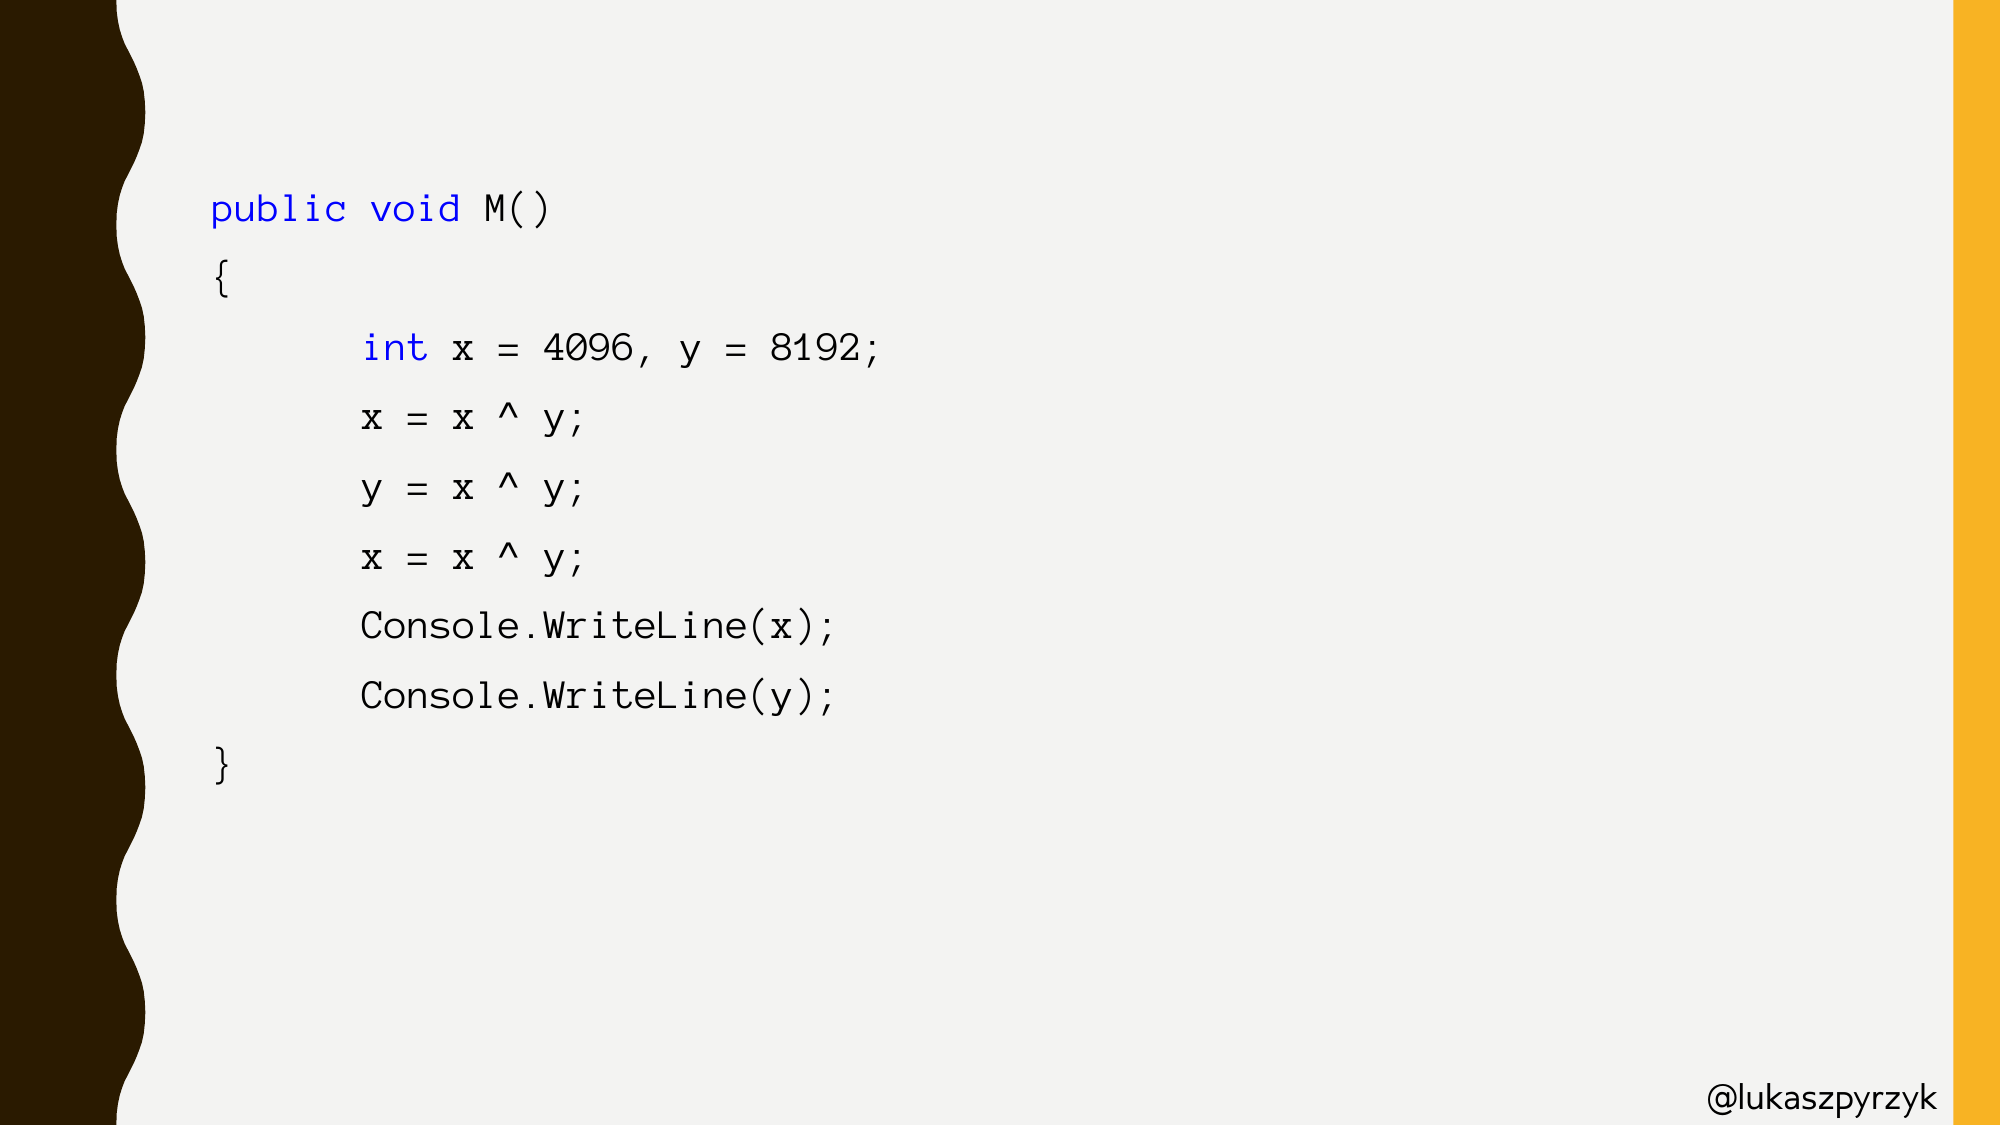

public void M()
{
	int x = 4096, y = 8192;
	x = x ^ y;
	y = x ^ y;
	x = x ^ y;
	Console.WriteLine(x);
	Console.WriteLine(y);
}
@lukaszpyrzyk